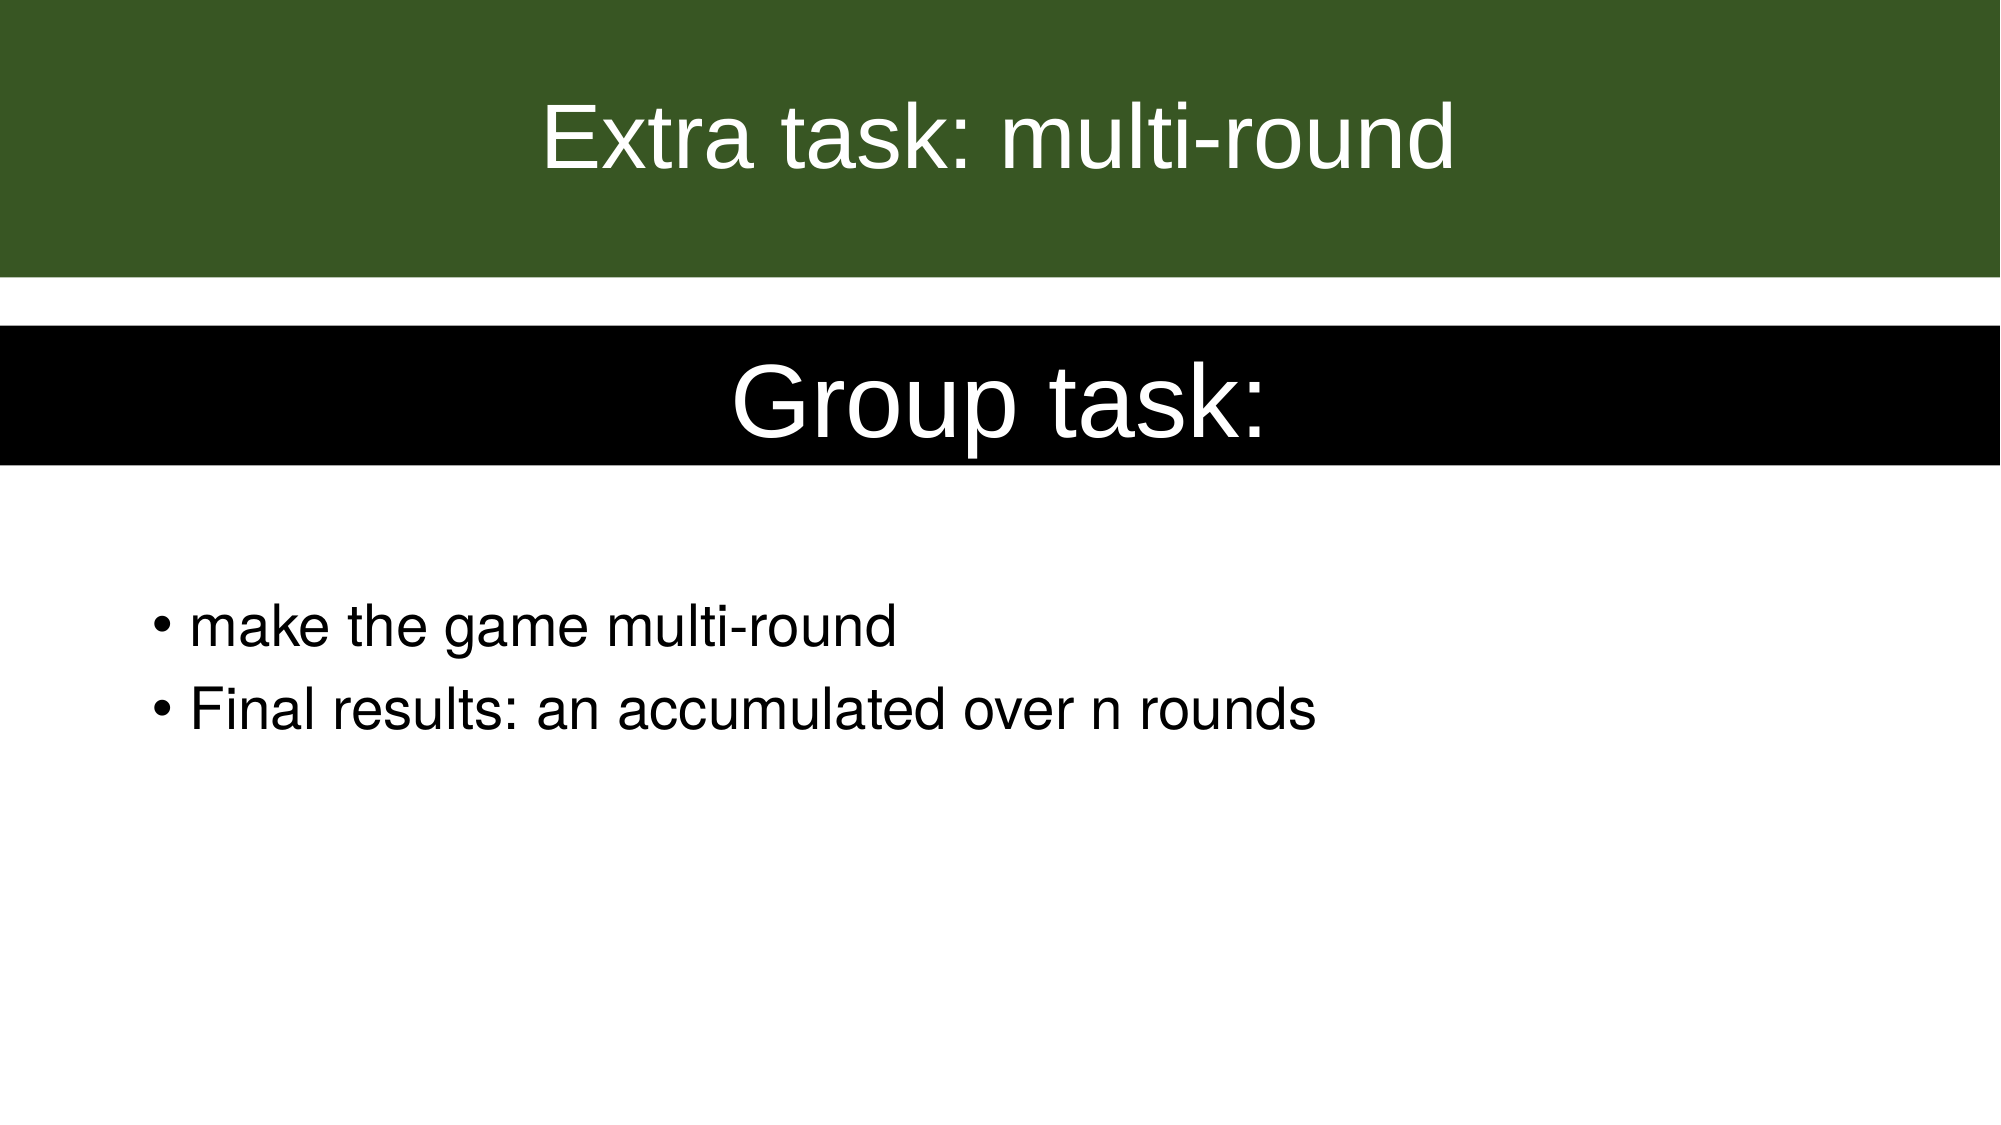

# Extra task: multi-round
make the game multi-round
Final results: an accumulated over n rounds